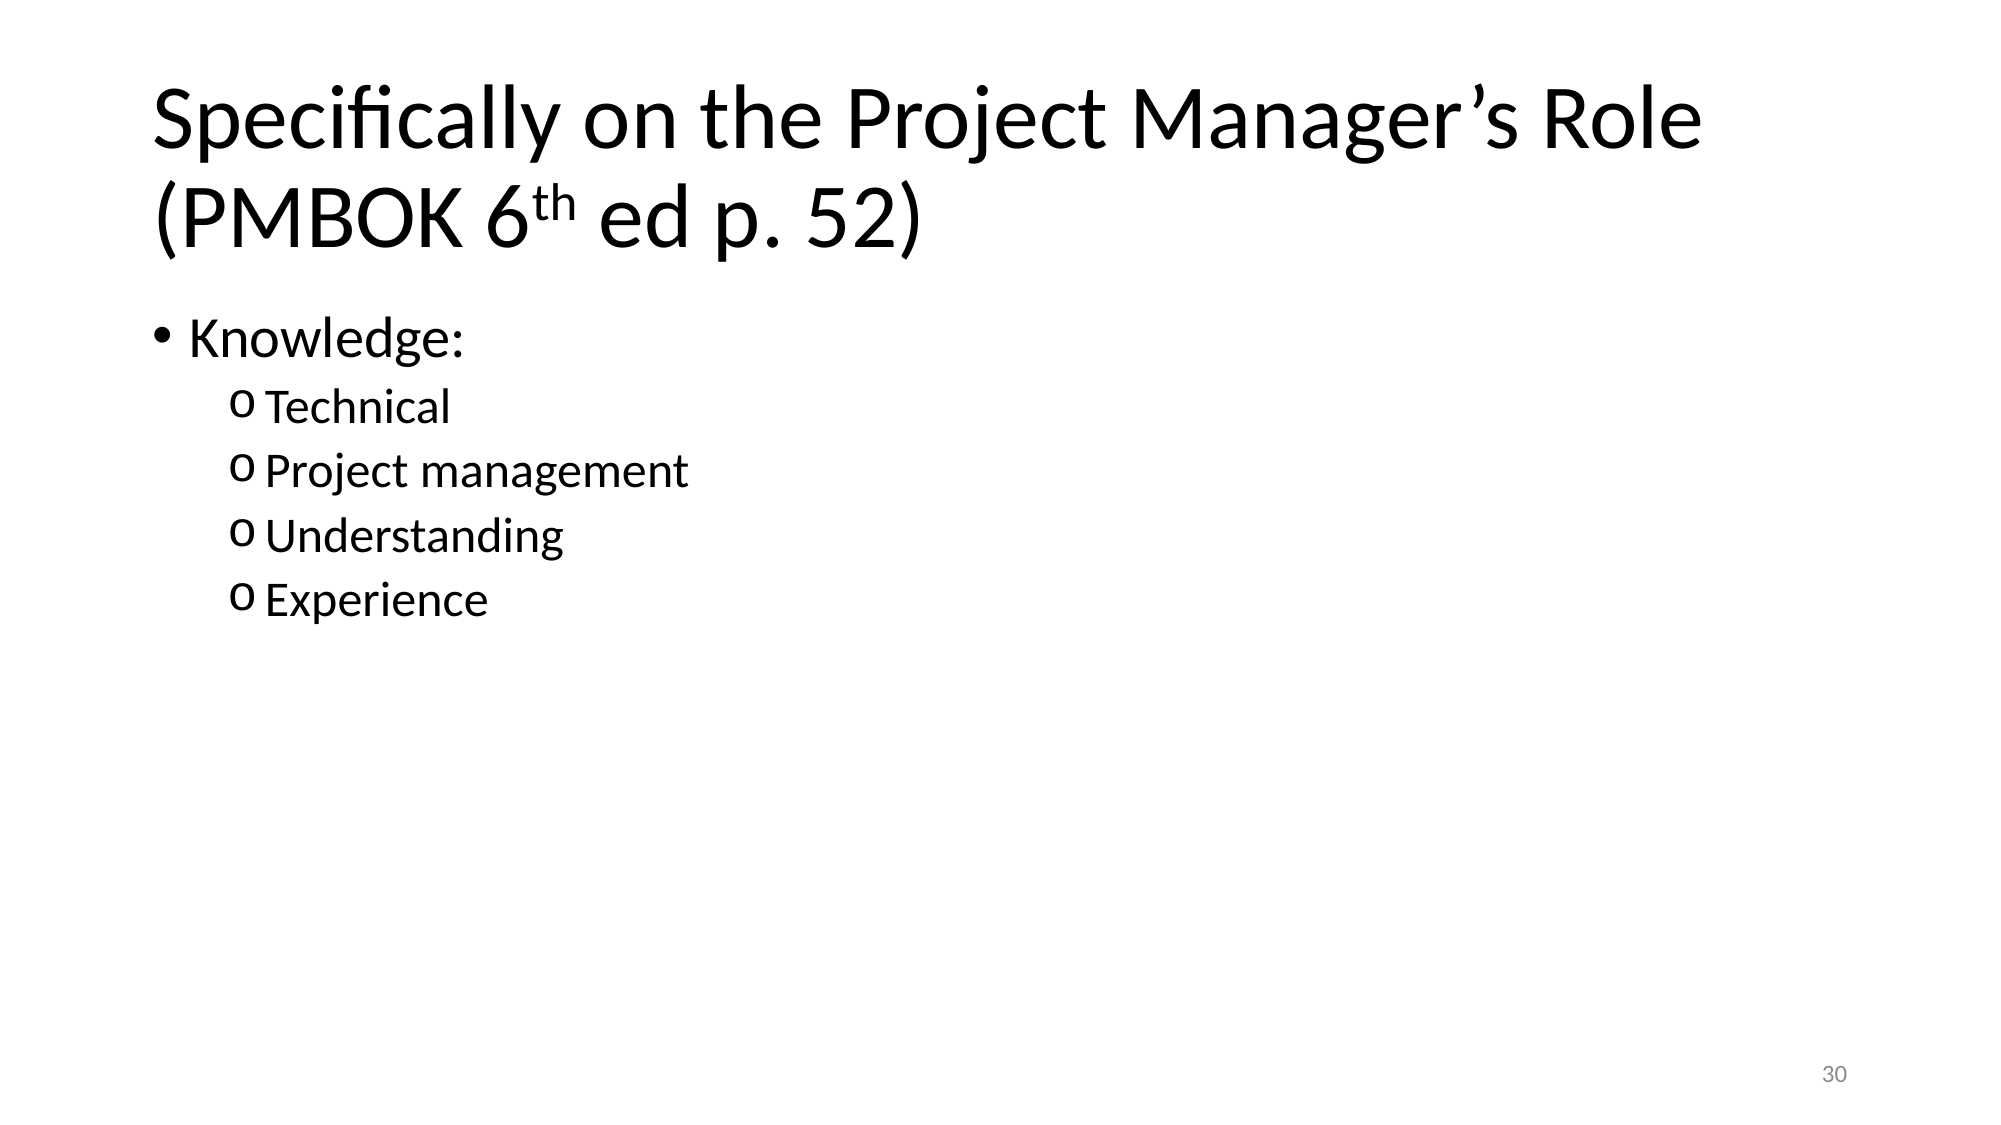

# Specifically on the Project Manager’s Role (PMBOK 6th ed p. 52)
Knowledge:
Technical
Project management
Understanding
Experience

30